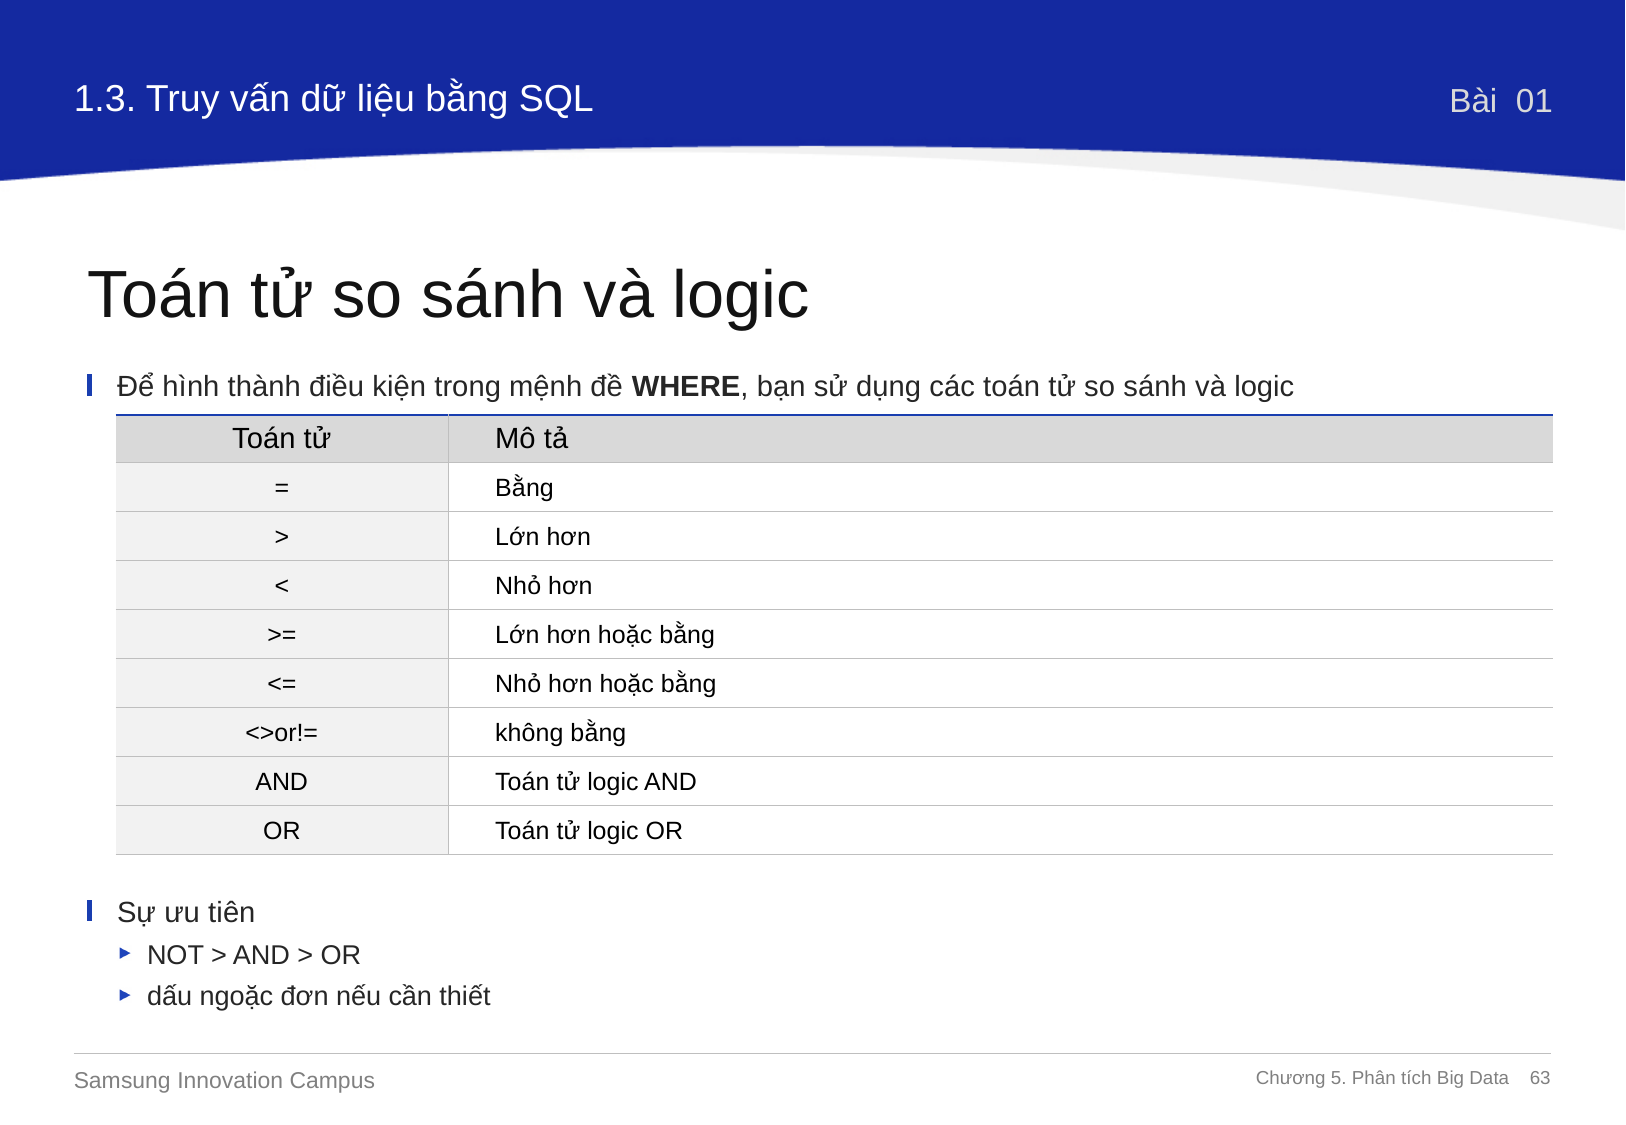

1.3. Truy vấn dữ liệu bằng SQL
Bài  01
Toán tử so sánh và logic
Để hình thành điều kiện trong mệnh đề WHERE, bạn sử dụng các toán tử so sánh và logic

Sự ưu tiên
NOT > AND > OR
dấu ngoặc đơn nếu cần thiết
| Toán tử | Mô tả |
| --- | --- |
| = | Bằng |
| > | Lớn hơn |
| < | Nhỏ hơn |
| >= | Lớn hơn hoặc bằng |
| <= | Nhỏ hơn hoặc bằng |
| <>or!= | không bằng |
| AND | Toán tử logic AND |
| OR | Toán tử logic OR |